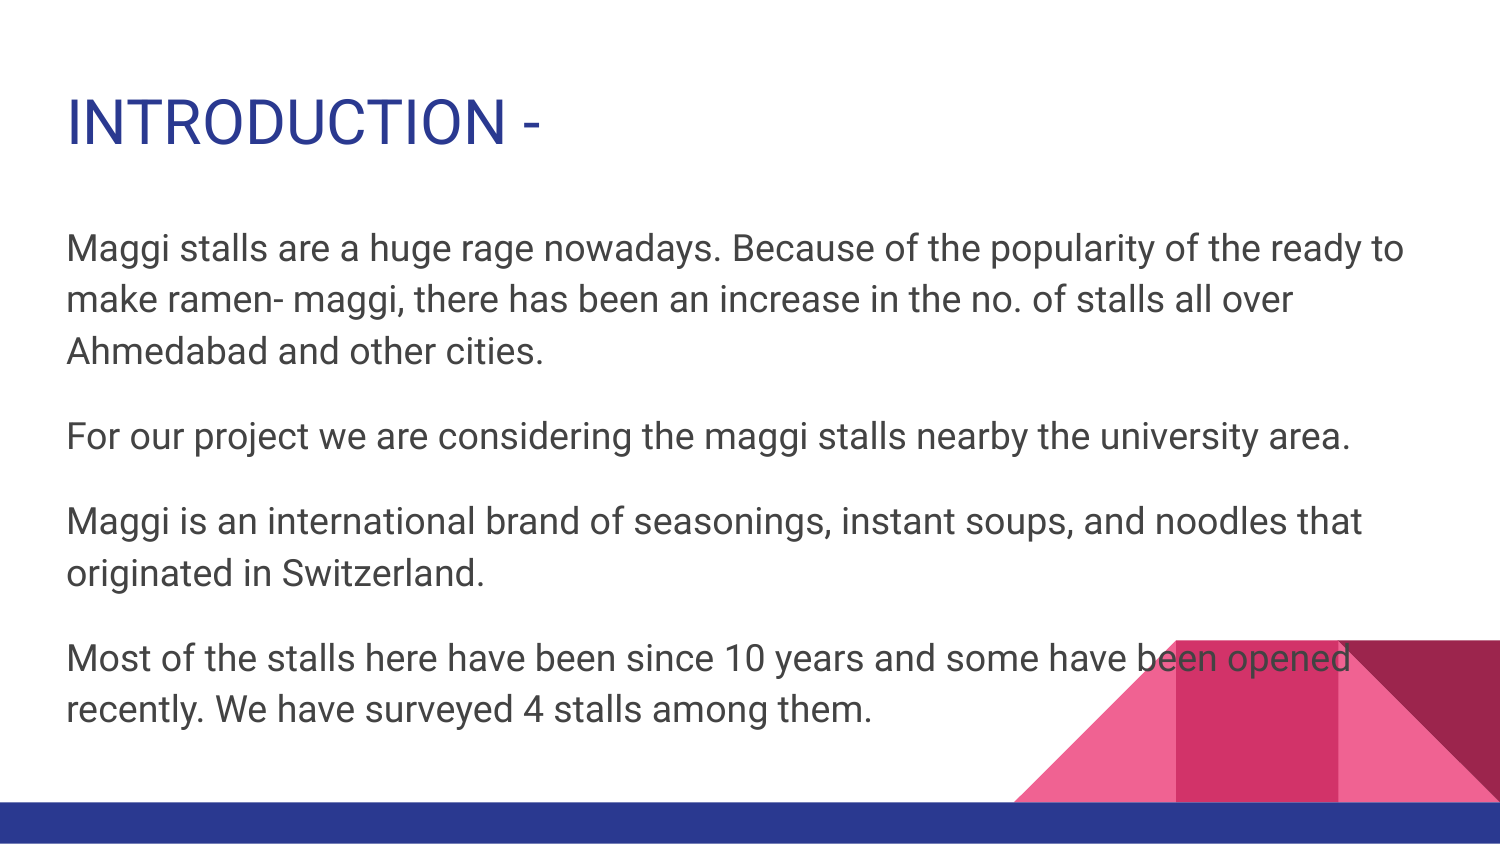

# INTRODUCTION -
Maggi stalls are a huge rage nowadays. Because of the popularity of the ready to make ramen- maggi, there has been an increase in the no. of stalls all over Ahmedabad and other cities.
For our project we are considering the maggi stalls nearby the university area.
Maggi is an international brand of seasonings, instant soups, and noodles that originated in Switzerland.
Most of the stalls here have been since 10 years and some have been opened recently. We have surveyed 4 stalls among them.